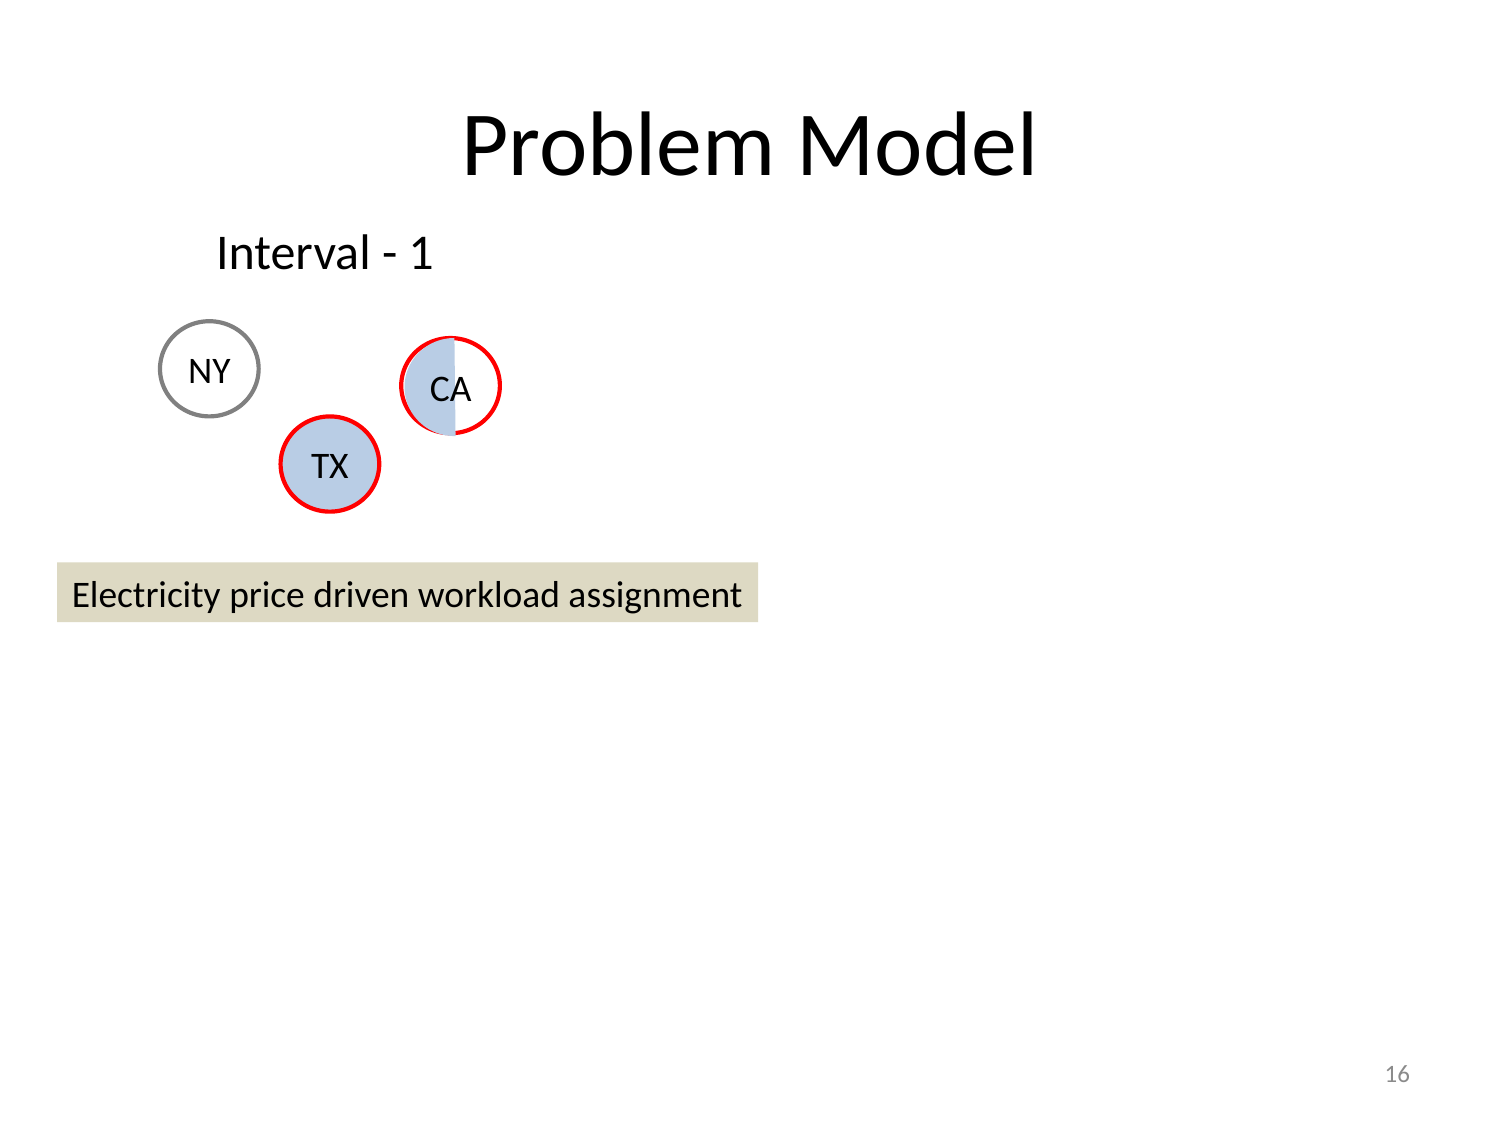

# Problem Model
Interval - 1
NY

CA
TX
Electricity price driven workload assignment
16